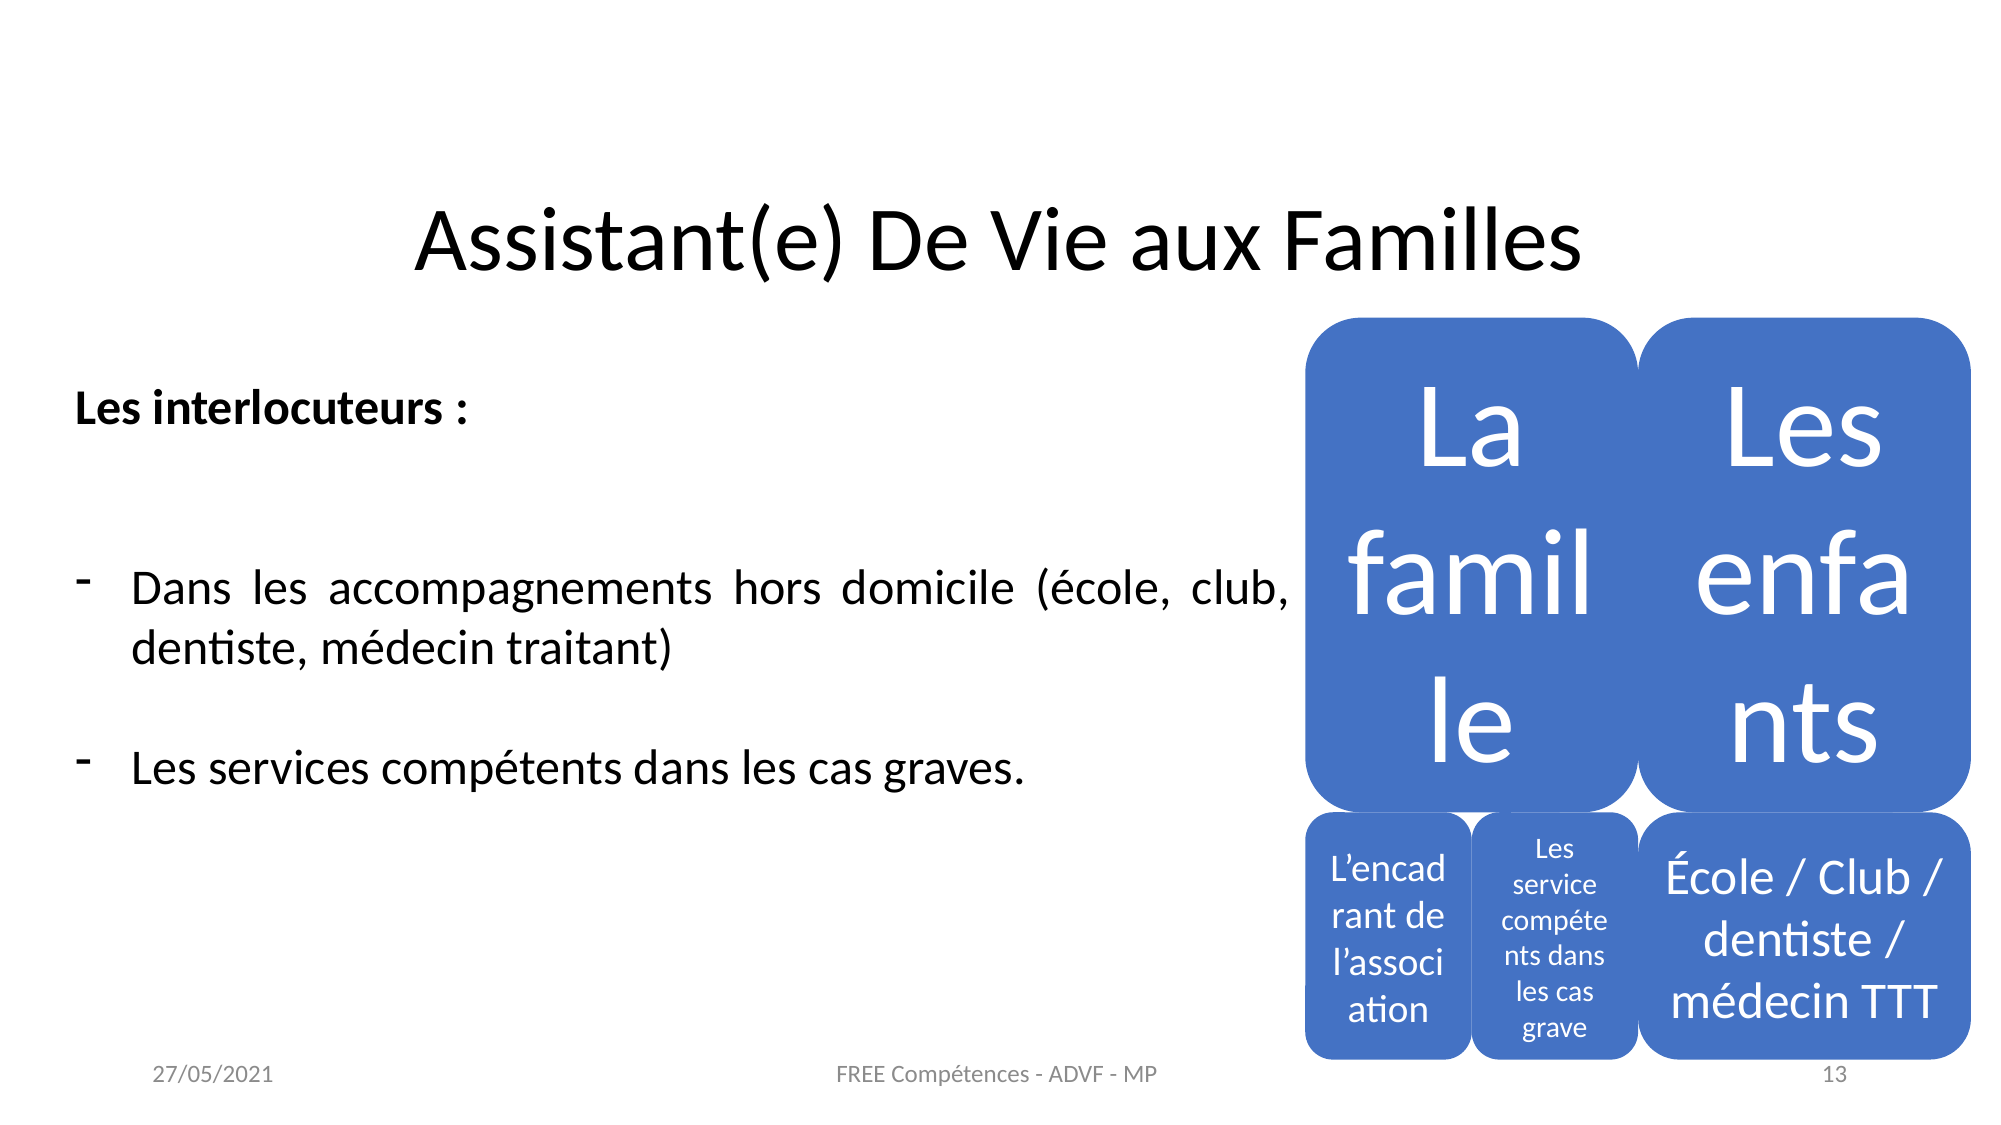

Assistant(e) De Vie aux Familles
L’encadrant de l’association
Les service compétents dans les cas grave
École / Club / dentiste / médecin TTT
Les interlocuteurs :

Dans les accompagnements hors domicile (école, club, dentiste, médecin traitant)

Les services compétents dans les cas graves.
FREE Compétences - ADVF - MP
27/05/2021
13